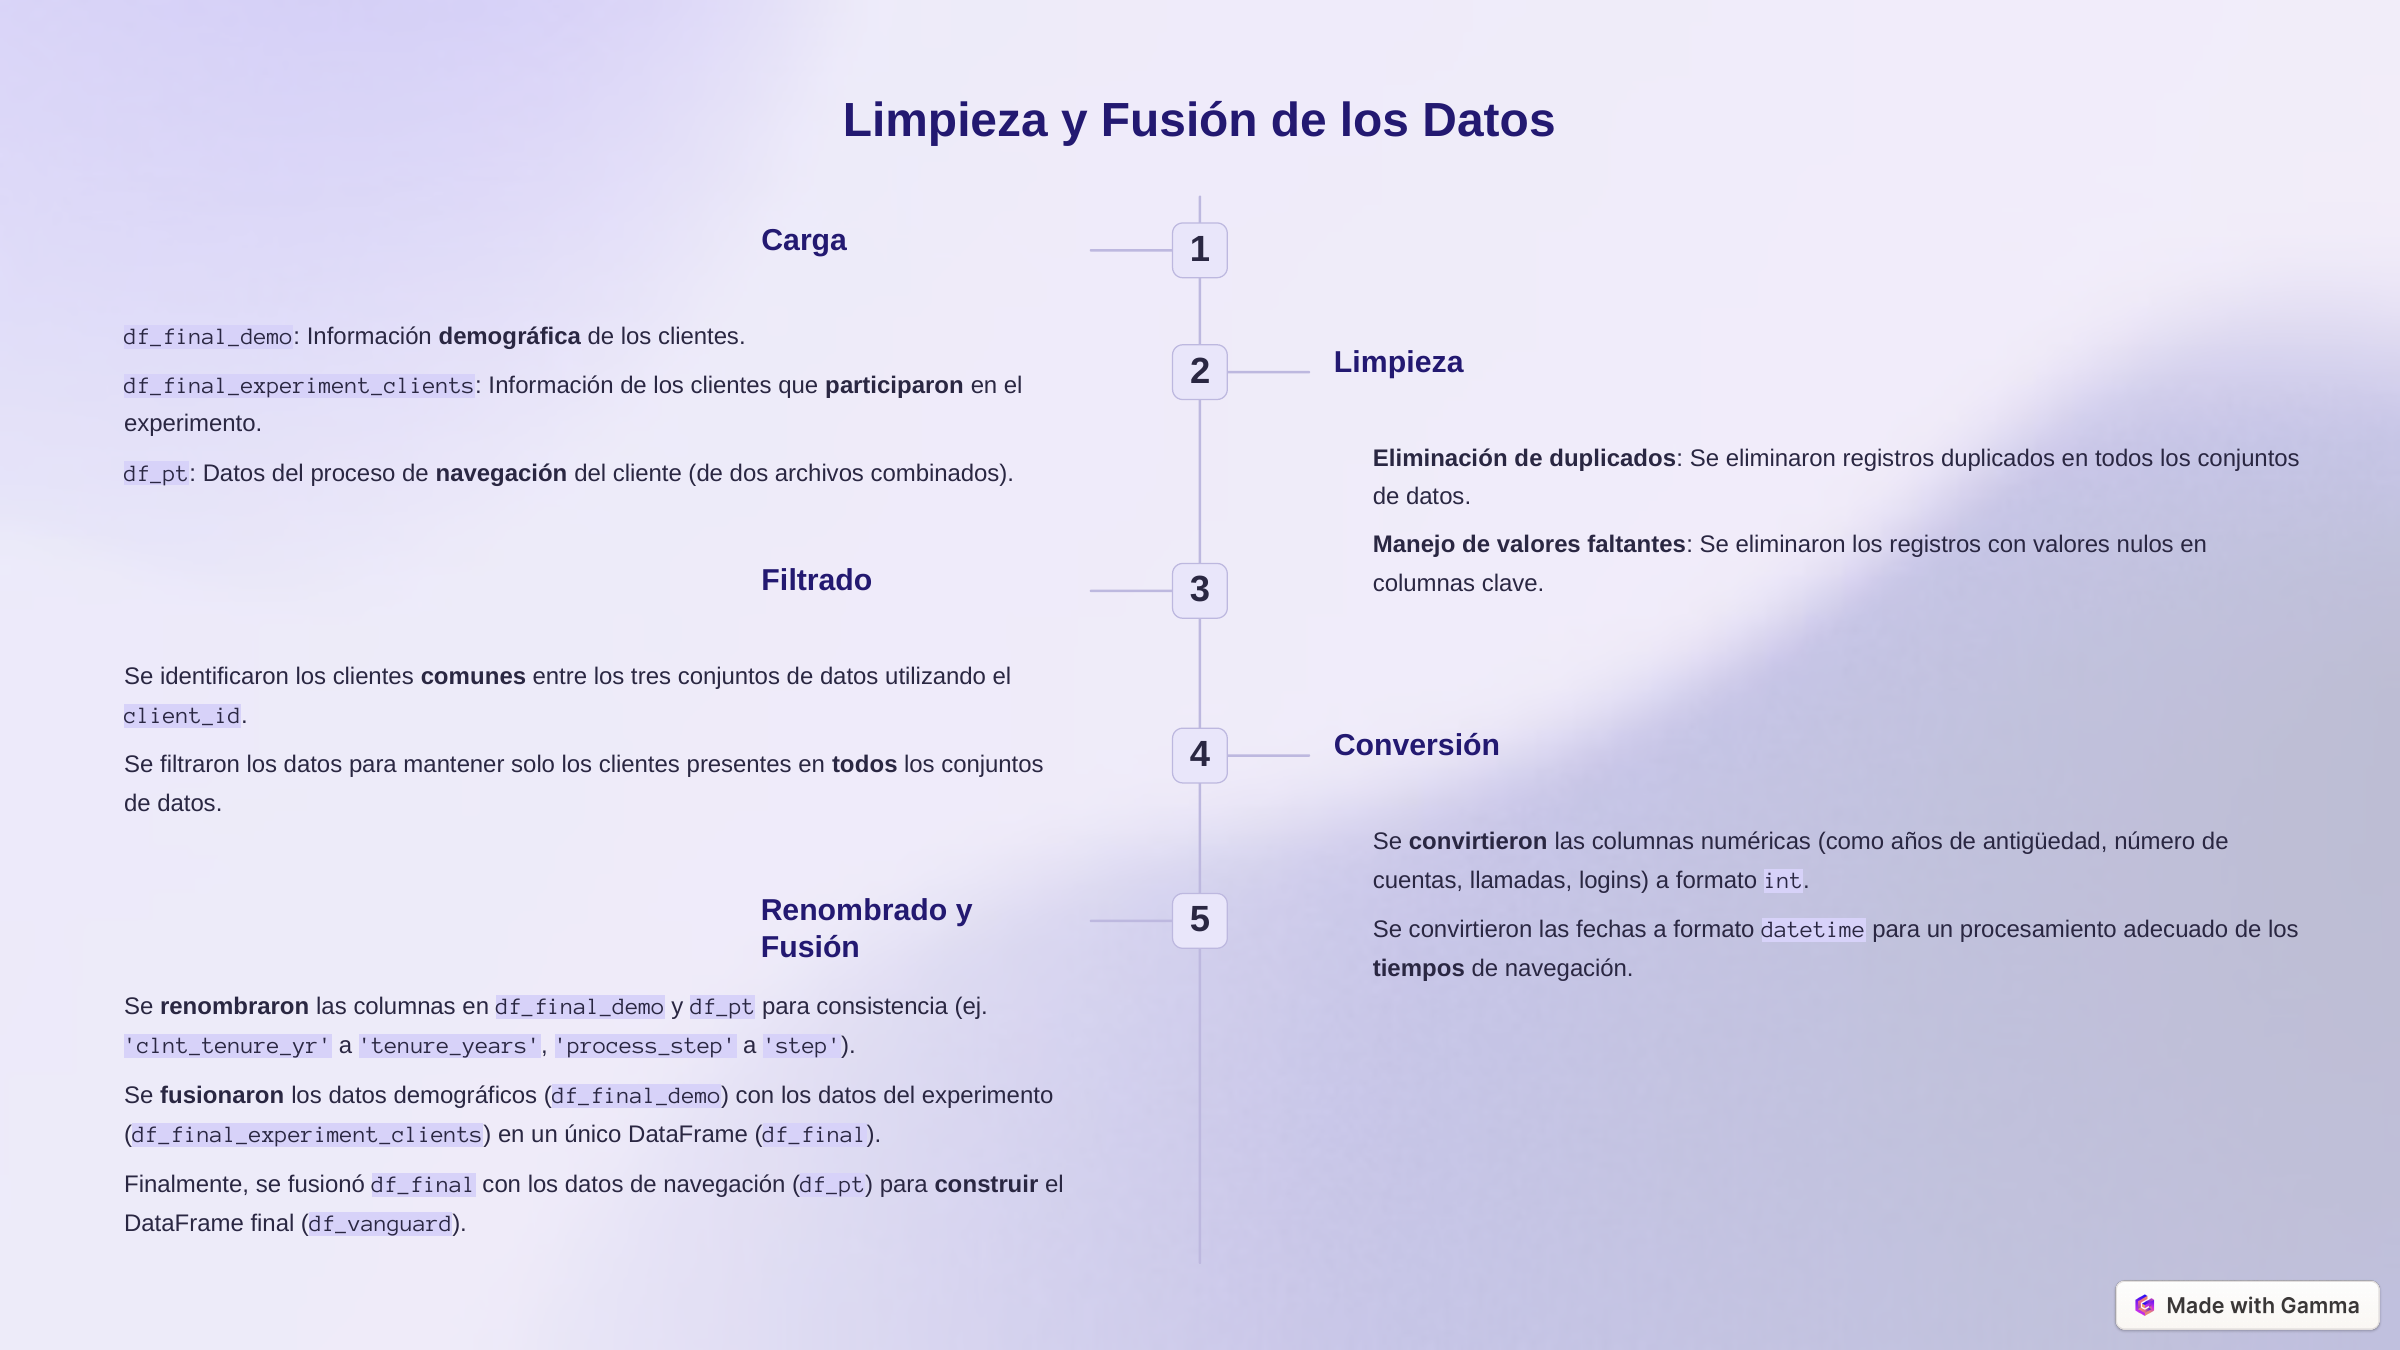

Limpieza y Fusión de los Datos

Carga

1

df_final_demo: Información demográfica de los clientes.
Limpieza

2
df_final_experiment_clients: Información de los clientes que participaron en el experimento.

Eliminación de duplicados: Se eliminaron registros duplicados en todos los conjuntos de datos.
df_pt: Datos del proceso de navegación del cliente (de dos archivos combinados).
Manejo de valores faltantes: Se eliminaron los registros con valores nulos en columnas clave.
Filtrado

3

Se identificaron los clientes comunes entre los tres conjuntos de datos utilizando el client_id.
Conversión

4
Se filtraron los datos para mantener solo los clientes presentes en todos los conjuntos de datos.

Se convirtieron las columnas numéricas (como años de antigüedad, número de cuentas, llamadas, logins) a formato int.
Renombrado y Fusión

5
Se convirtieron las fechas a formato datetime para un procesamiento adecuado de los tiempos de navegación.

Se renombraron las columnas en df_final_demo y df_pt para consistencia (ej. 'clnt_tenure_yr' a 'tenure_years', 'process_step' a 'step').
Se fusionaron los datos demográficos (df_final_demo) con los datos del experimento (df_final_experiment_clients) en un único DataFrame (df_final).
Finalmente, se fusionó df_final con los datos de navegación (df_pt) para construir el DataFrame final (df_vanguard).